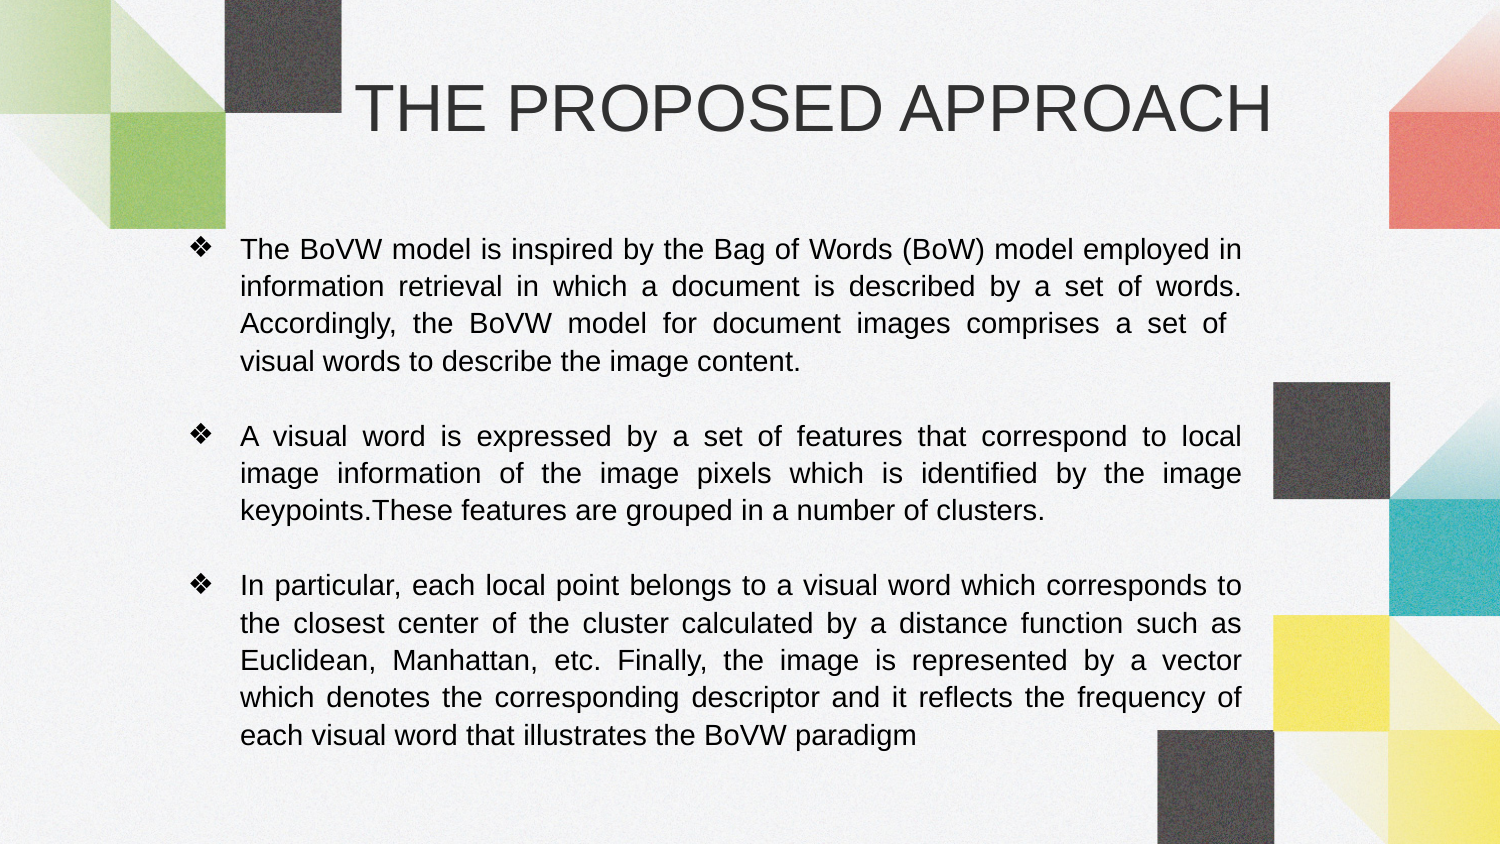

# THE PROPOSED APPROACH
The BoVW model is inspired by the Bag of Words (BoW) model employed in information retrieval in which a document is described by a set of words. Accordingly, the BoVW model for document images comprises a set of  visual words to describe the image content.

A visual word is expressed by a set of features that correspond to local image information of the image pixels which is identified by the image keypoints.These features are grouped in a number of clusters.

In particular, each local point belongs to a visual word which corresponds to the closest center of the cluster calculated by a distance function such as Euclidean, Manhattan, etc. Finally, the image is represented by a vector which denotes the corresponding descriptor and it reflects the frequency of each visual word that illustrates the BoVW paradigm